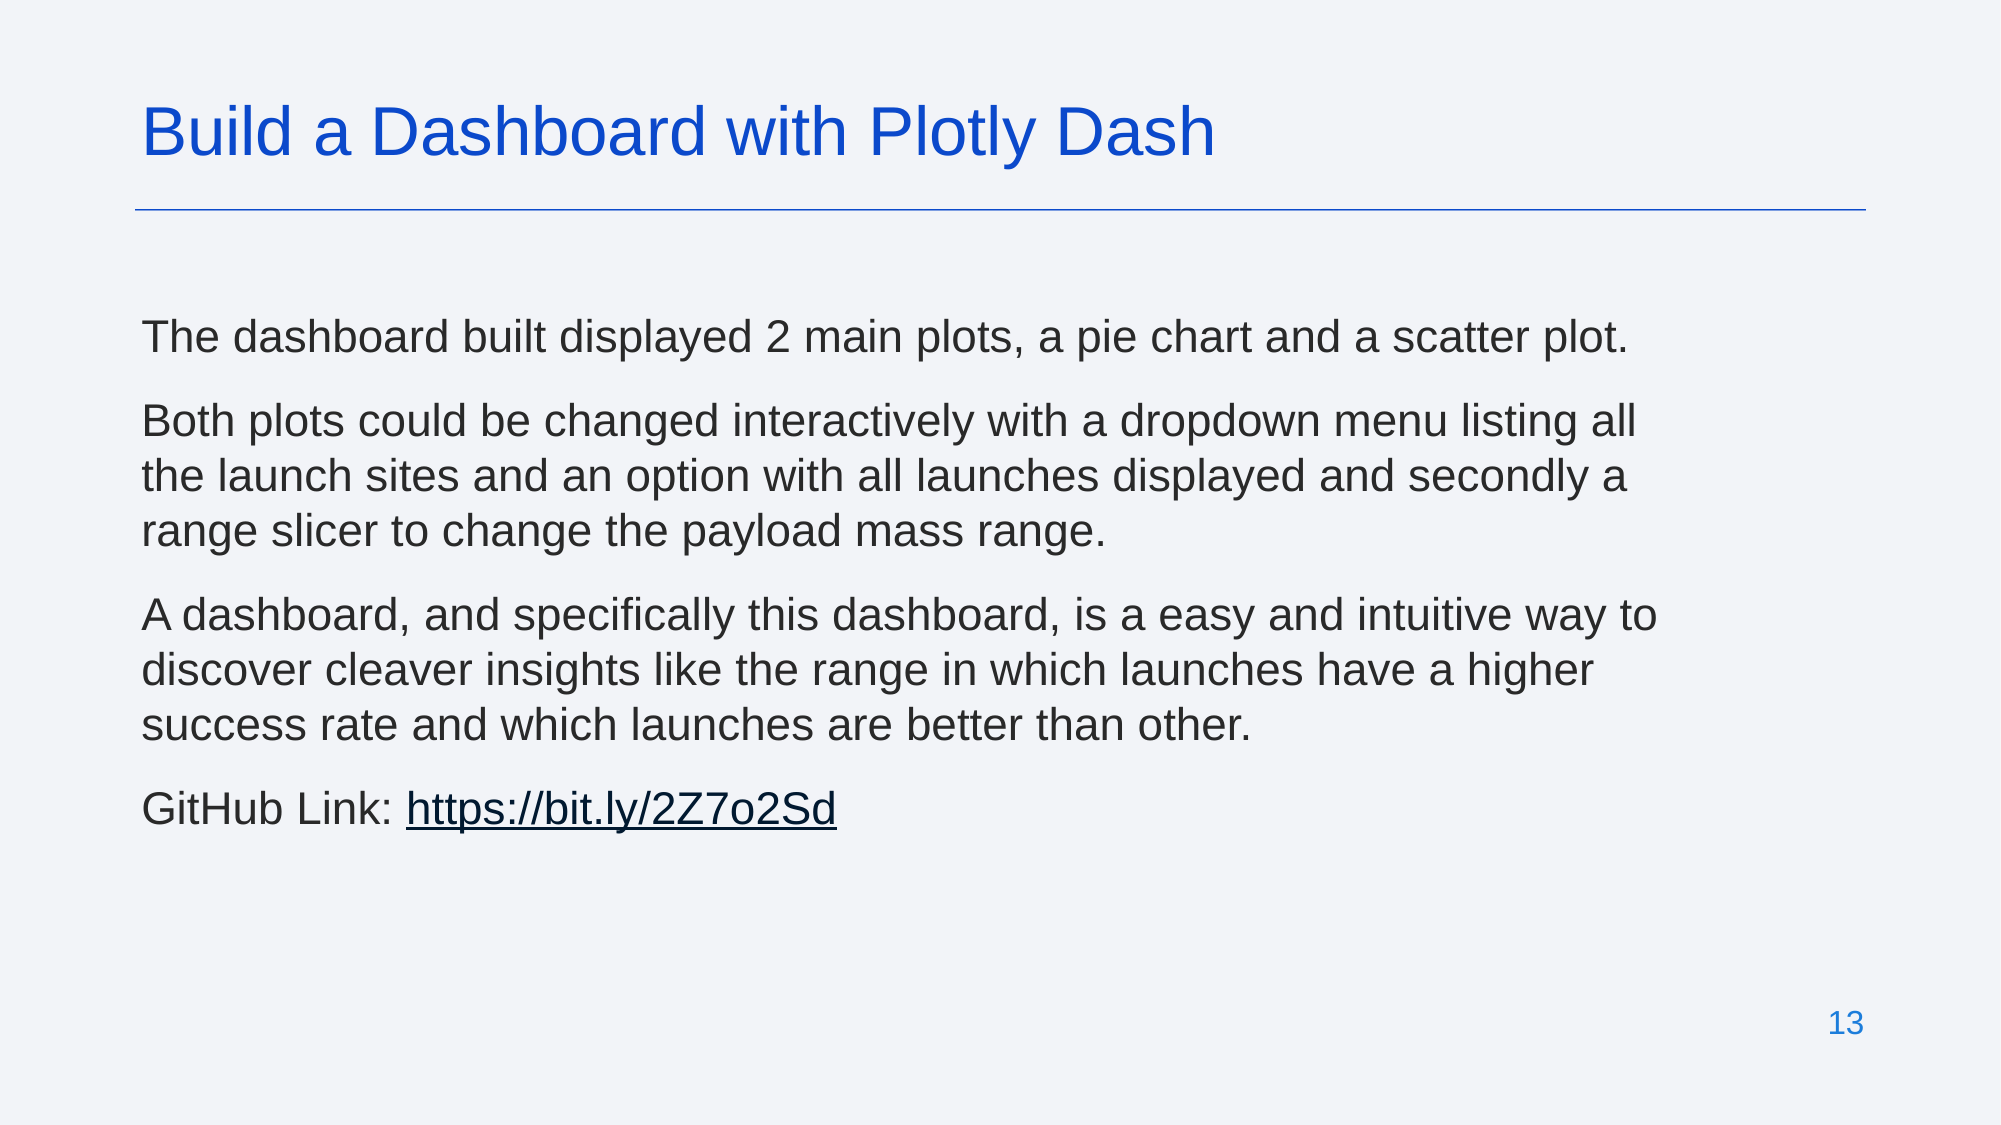

Build a Dashboard with Plotly Dash
The dashboard built displayed 2 main plots, a pie chart and a scatter plot.
Both plots could be changed interactively with a dropdown menu listing all the launch sites and an option with all launches displayed and secondly a range slicer to change the payload mass range.
A dashboard, and specifically this dashboard, is a easy and intuitive way to discover cleaver insights like the range in which launches have a higher success rate and which launches are better than other.
GitHub Link: https://bit.ly/2Z7o2Sd

13